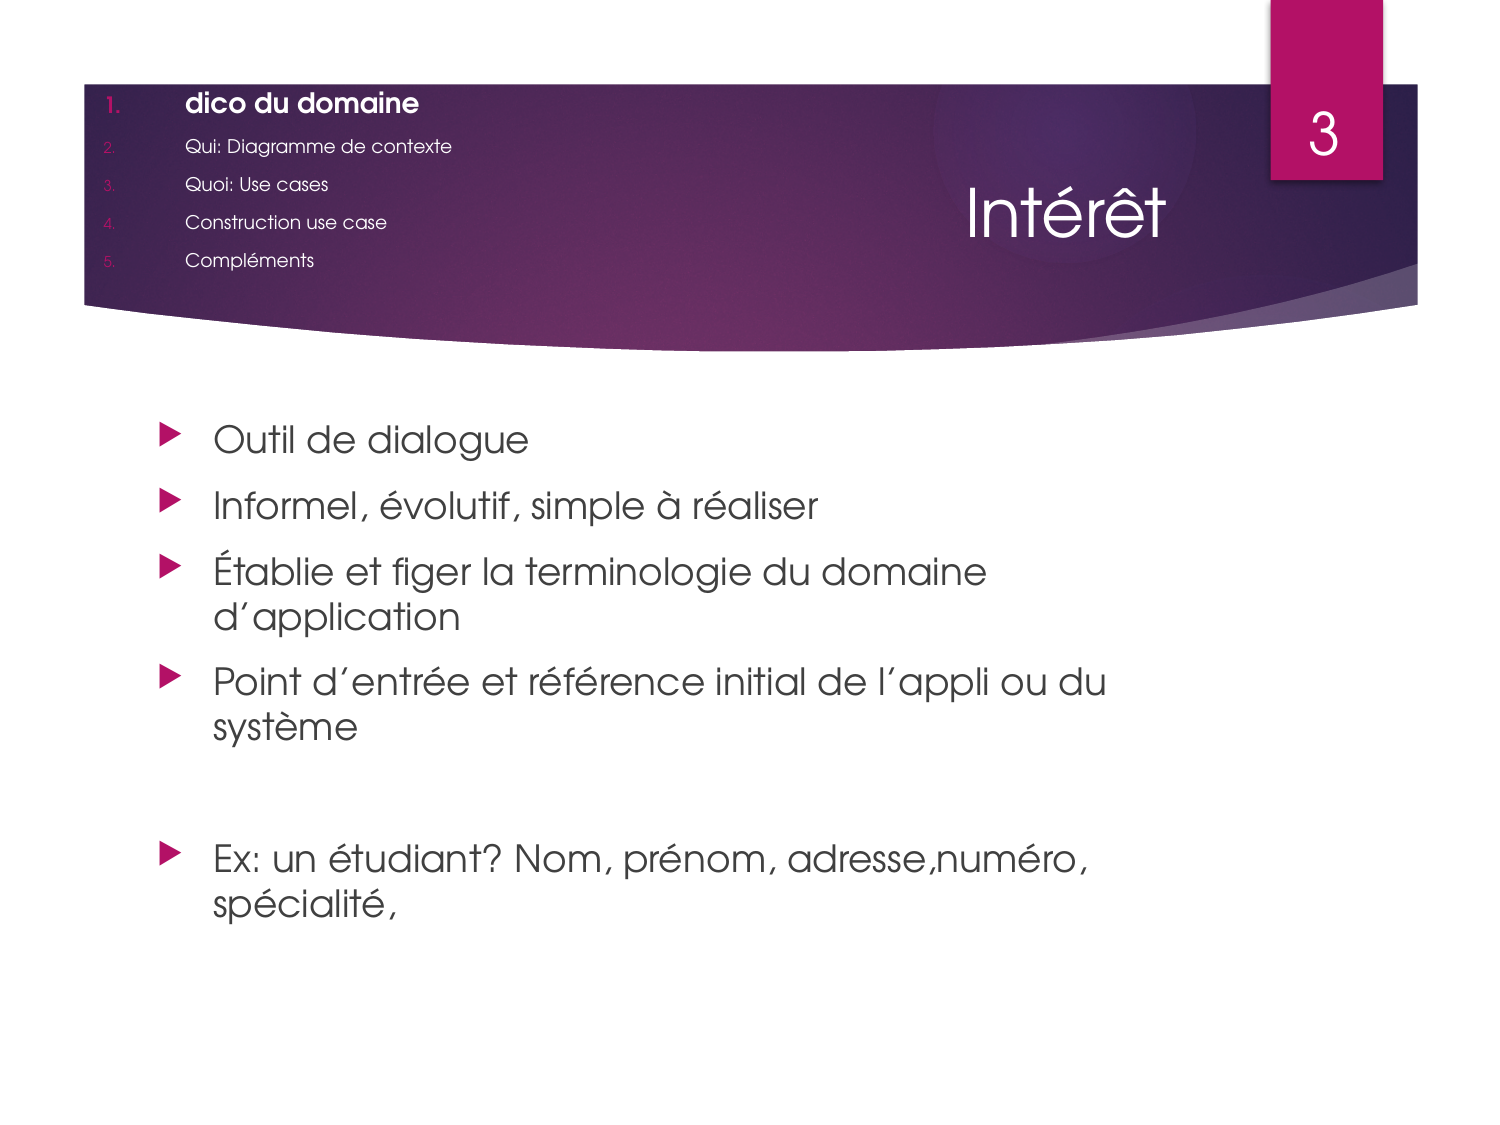

3
dico du domaine
Qui: Diagramme de contexte
Quoi: Use cases
Construction use case
Compléments
# Intérêt
Outil de dialogue
Informel, évolutif, simple à réaliser
Établie et figer la terminologie du domaine d’application
Point d’entrée et référence initial de l’appli ou du système

Ex: un étudiant? Nom, prénom, adresse,numéro, spécialité,